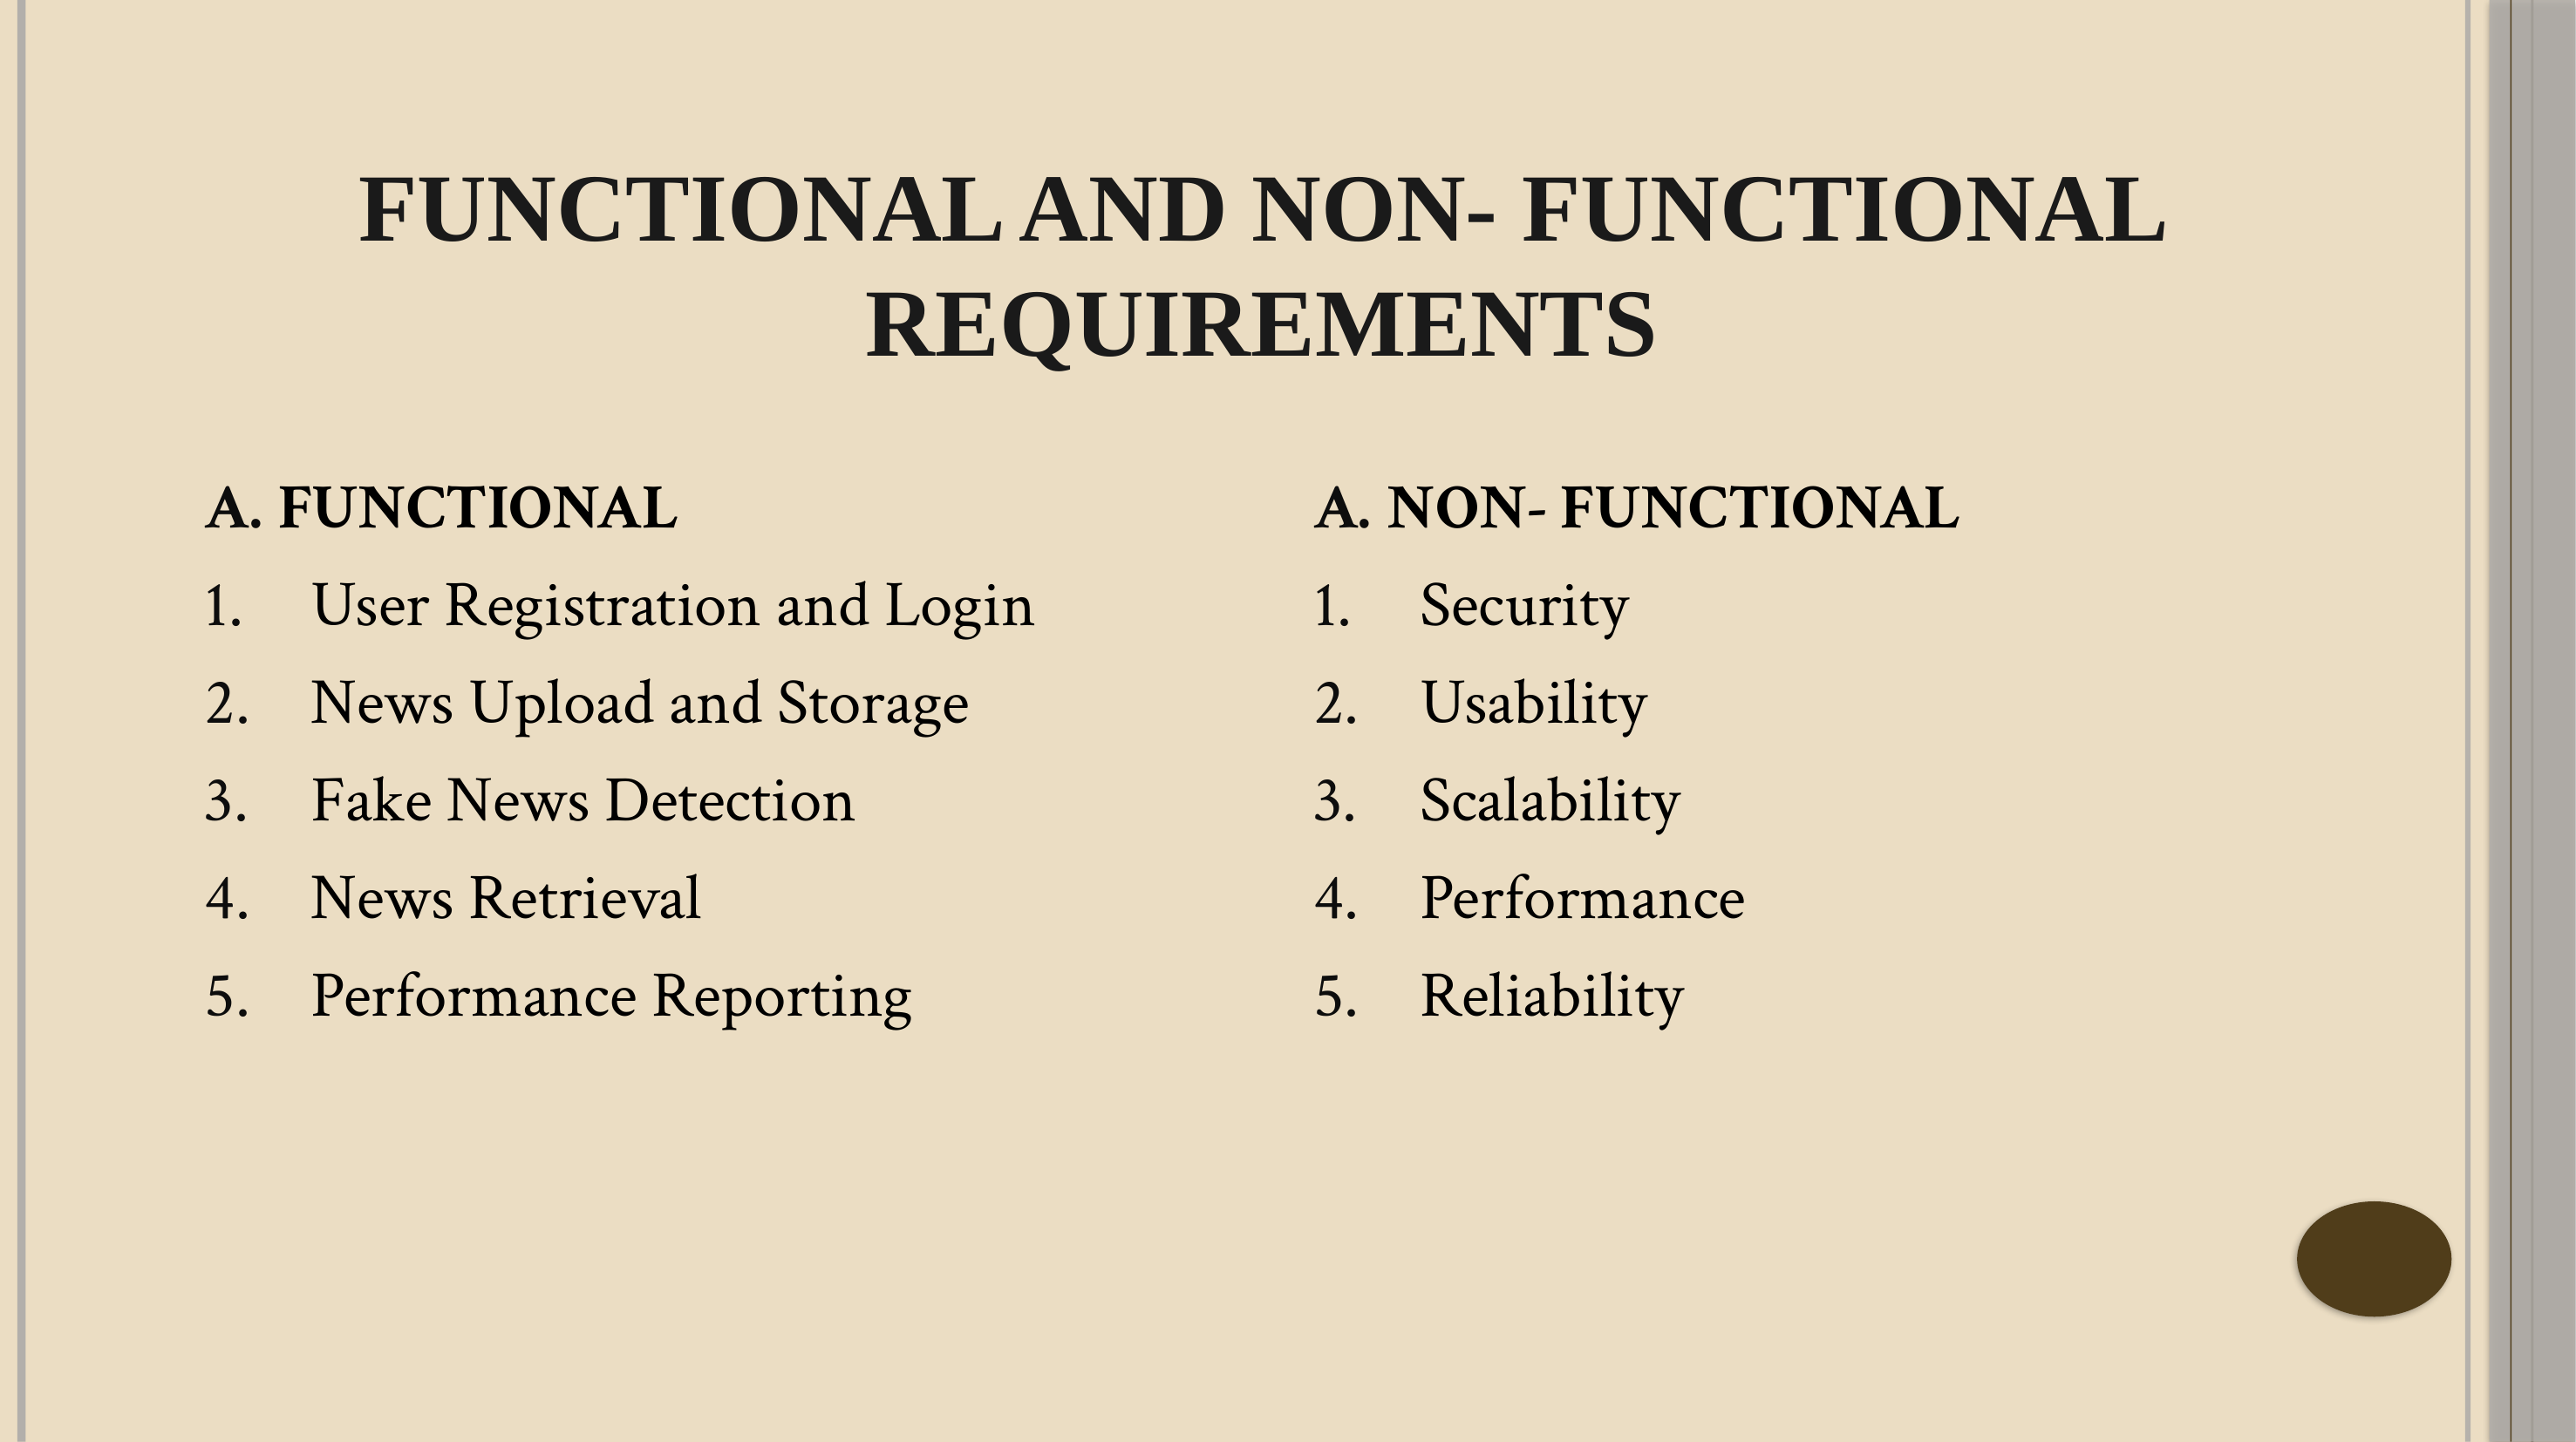

# FUNCTIONAL AND NON- FUNCTIONAL REQUIREMENTS
FUNCTIONAL
User Registration and Login
News Upload and Storage
Fake News Detection
News Retrieval
Performance Reporting
NON- FUNCTIONAL
Security
Usability
Scalability
Performance
Reliability